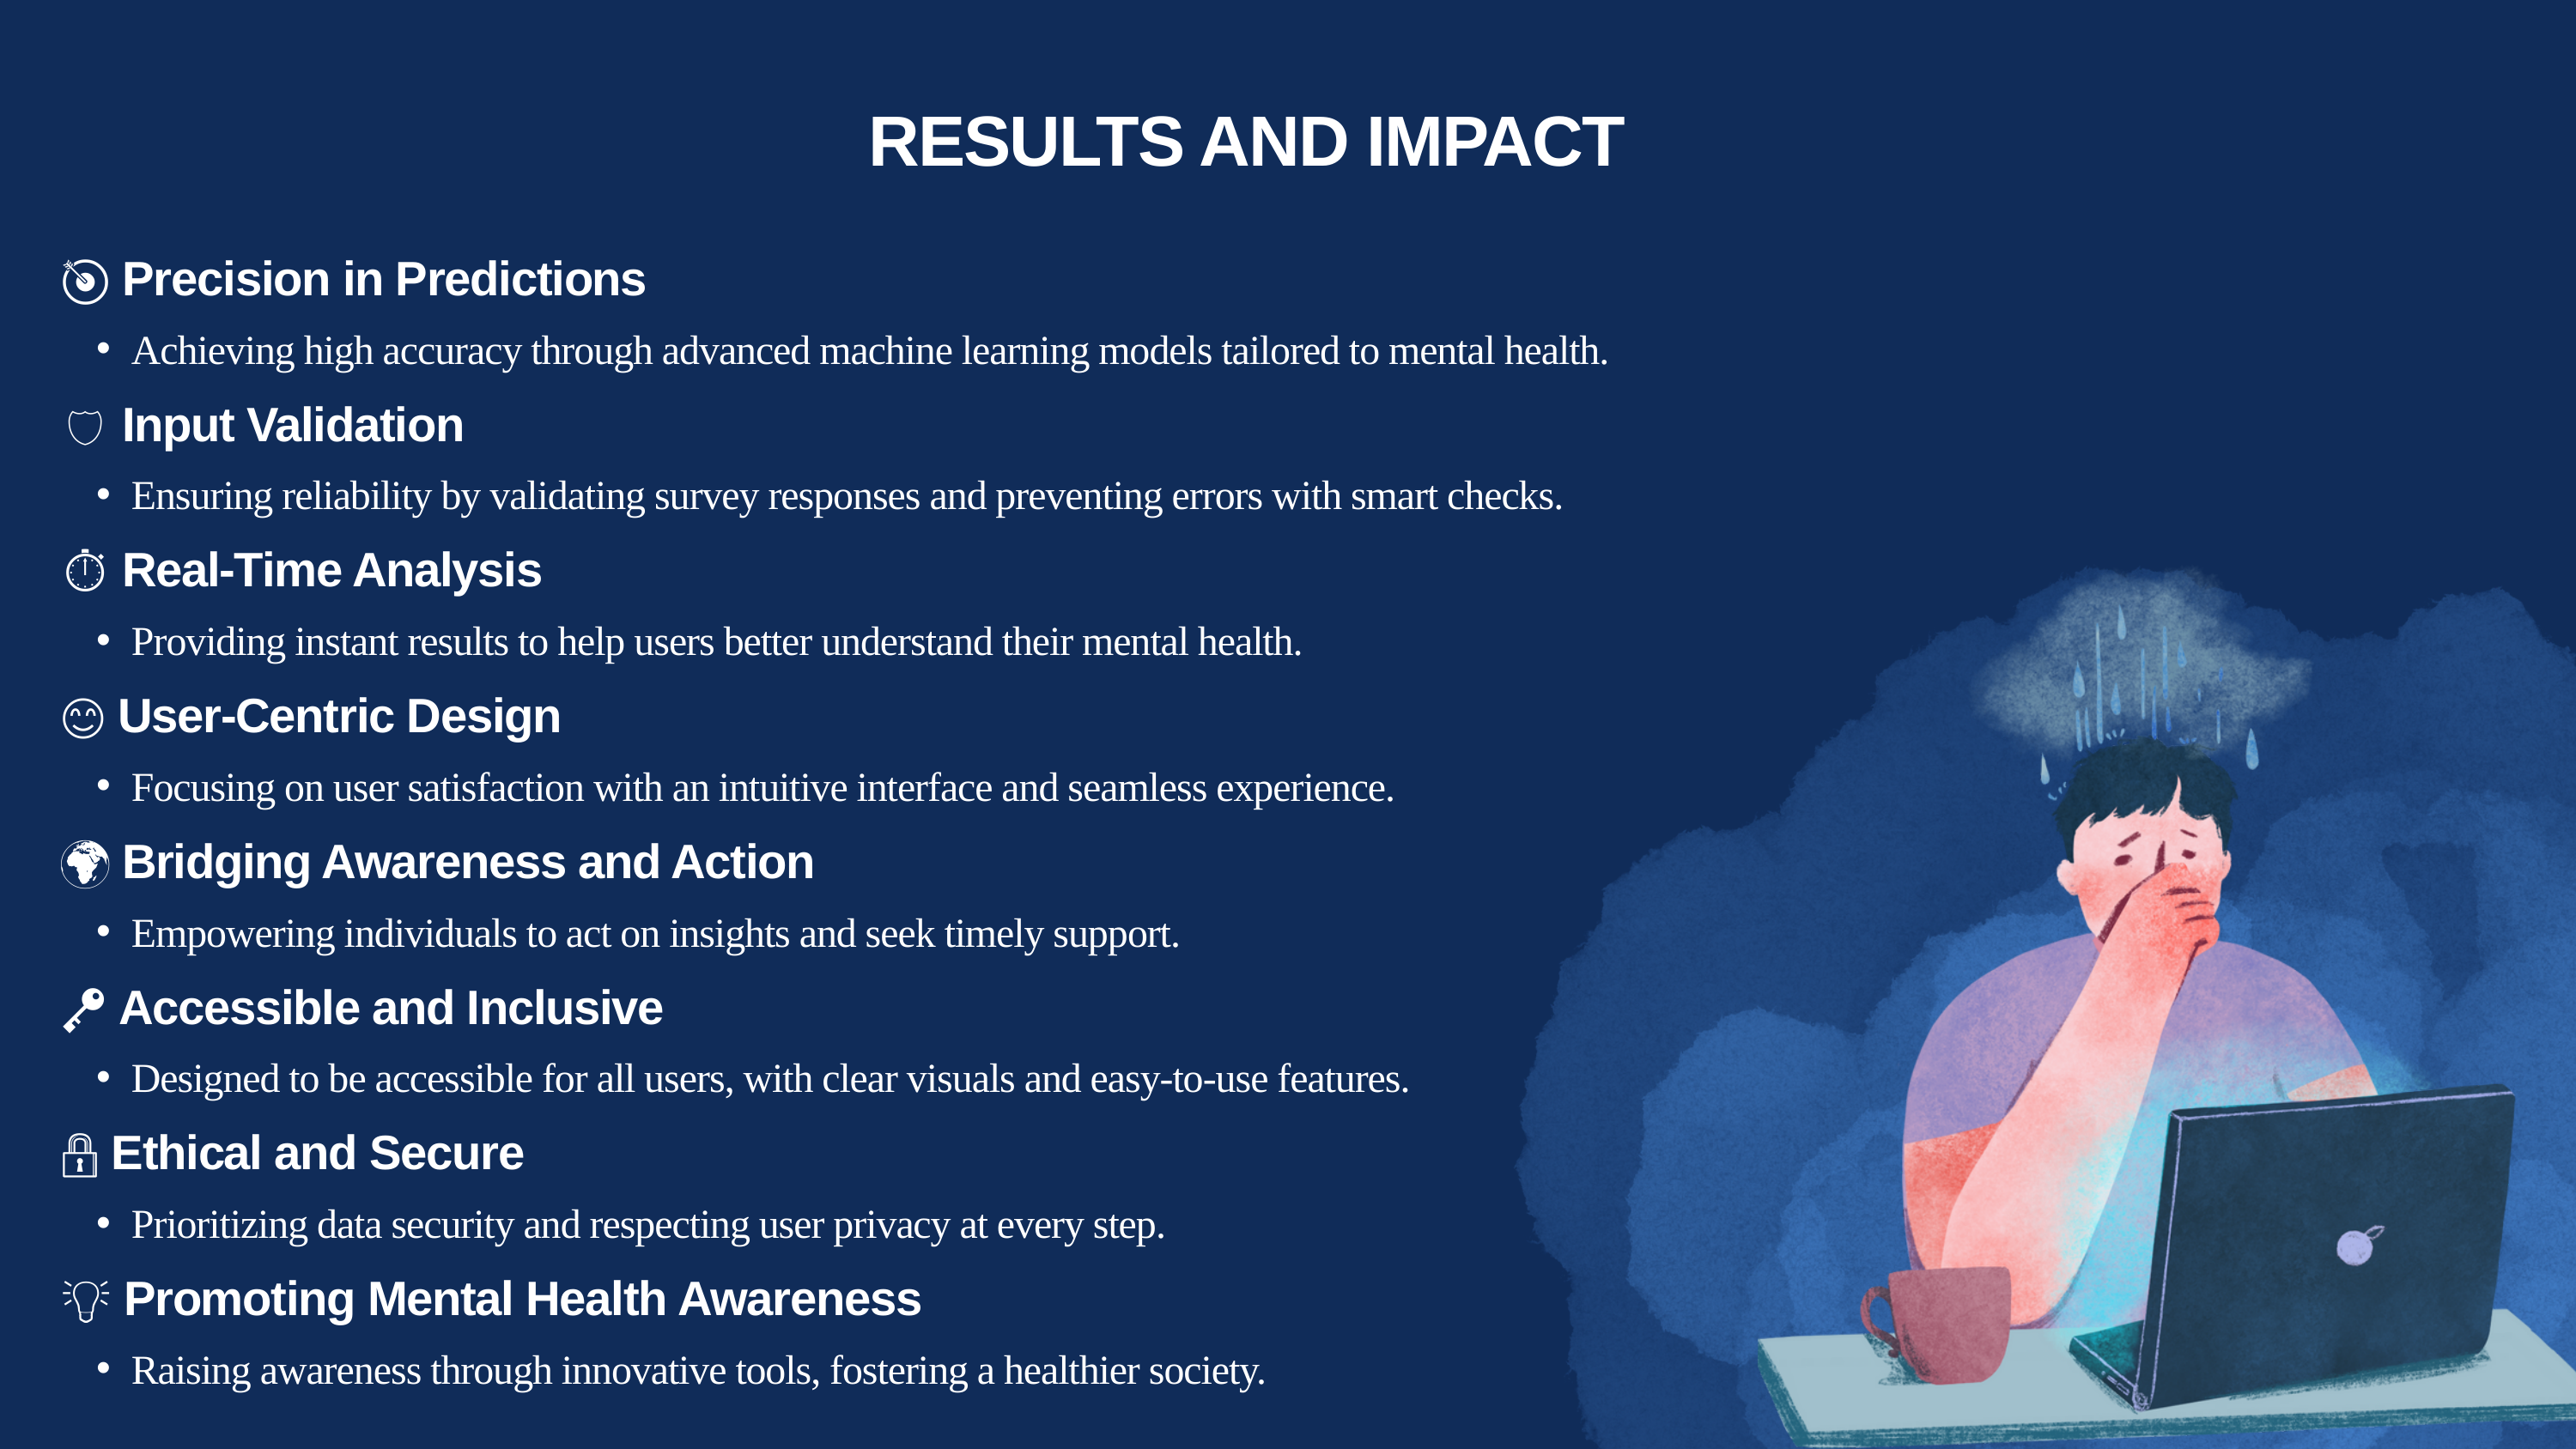

RESULTS AND IMPACT
🎯 Precision in Predictions
Achieving high accuracy through advanced machine learning models tailored to mental health.
🛡️ Input Validation
Ensuring reliability by validating survey responses and preventing errors with smart checks.
⏱️ Real-Time Analysis
Providing instant results to help users better understand their mental health.
😊 User-Centric Design
Focusing on user satisfaction with an intuitive interface and seamless experience.
🌍 Bridging Awareness and Action
Empowering individuals to act on insights and seek timely support.
🔑 Accessible and Inclusive
Designed to be accessible for all users, with clear visuals and easy-to-use features.
🔒 Ethical and Secure
Prioritizing data security and respecting user privacy at every step.
💡 Promoting Mental Health Awareness
Raising awareness through innovative tools, fostering a healthier society.